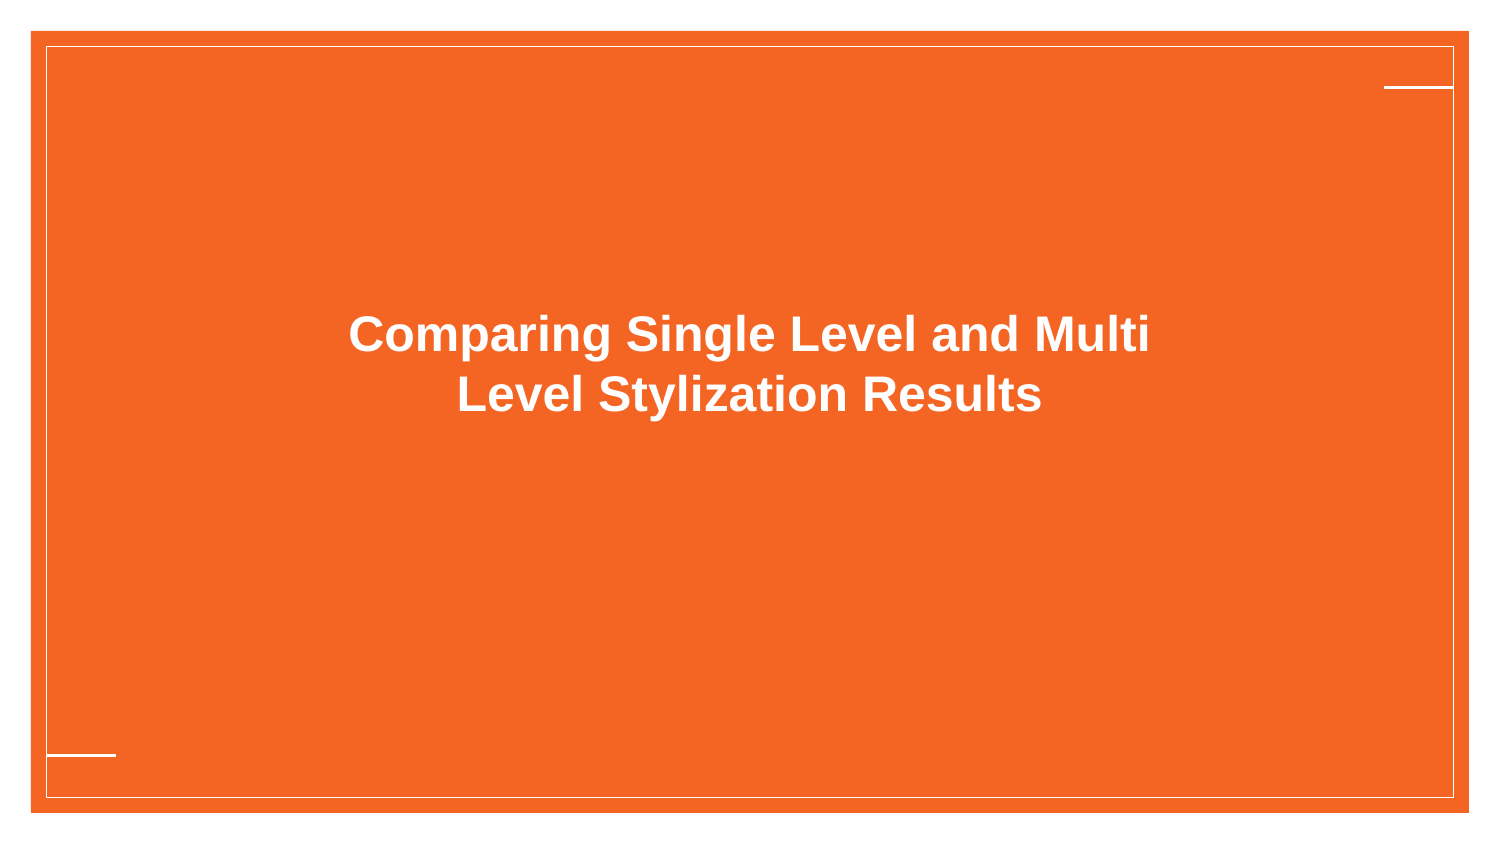

# Comparing Single Level and Multi Level Stylization Results